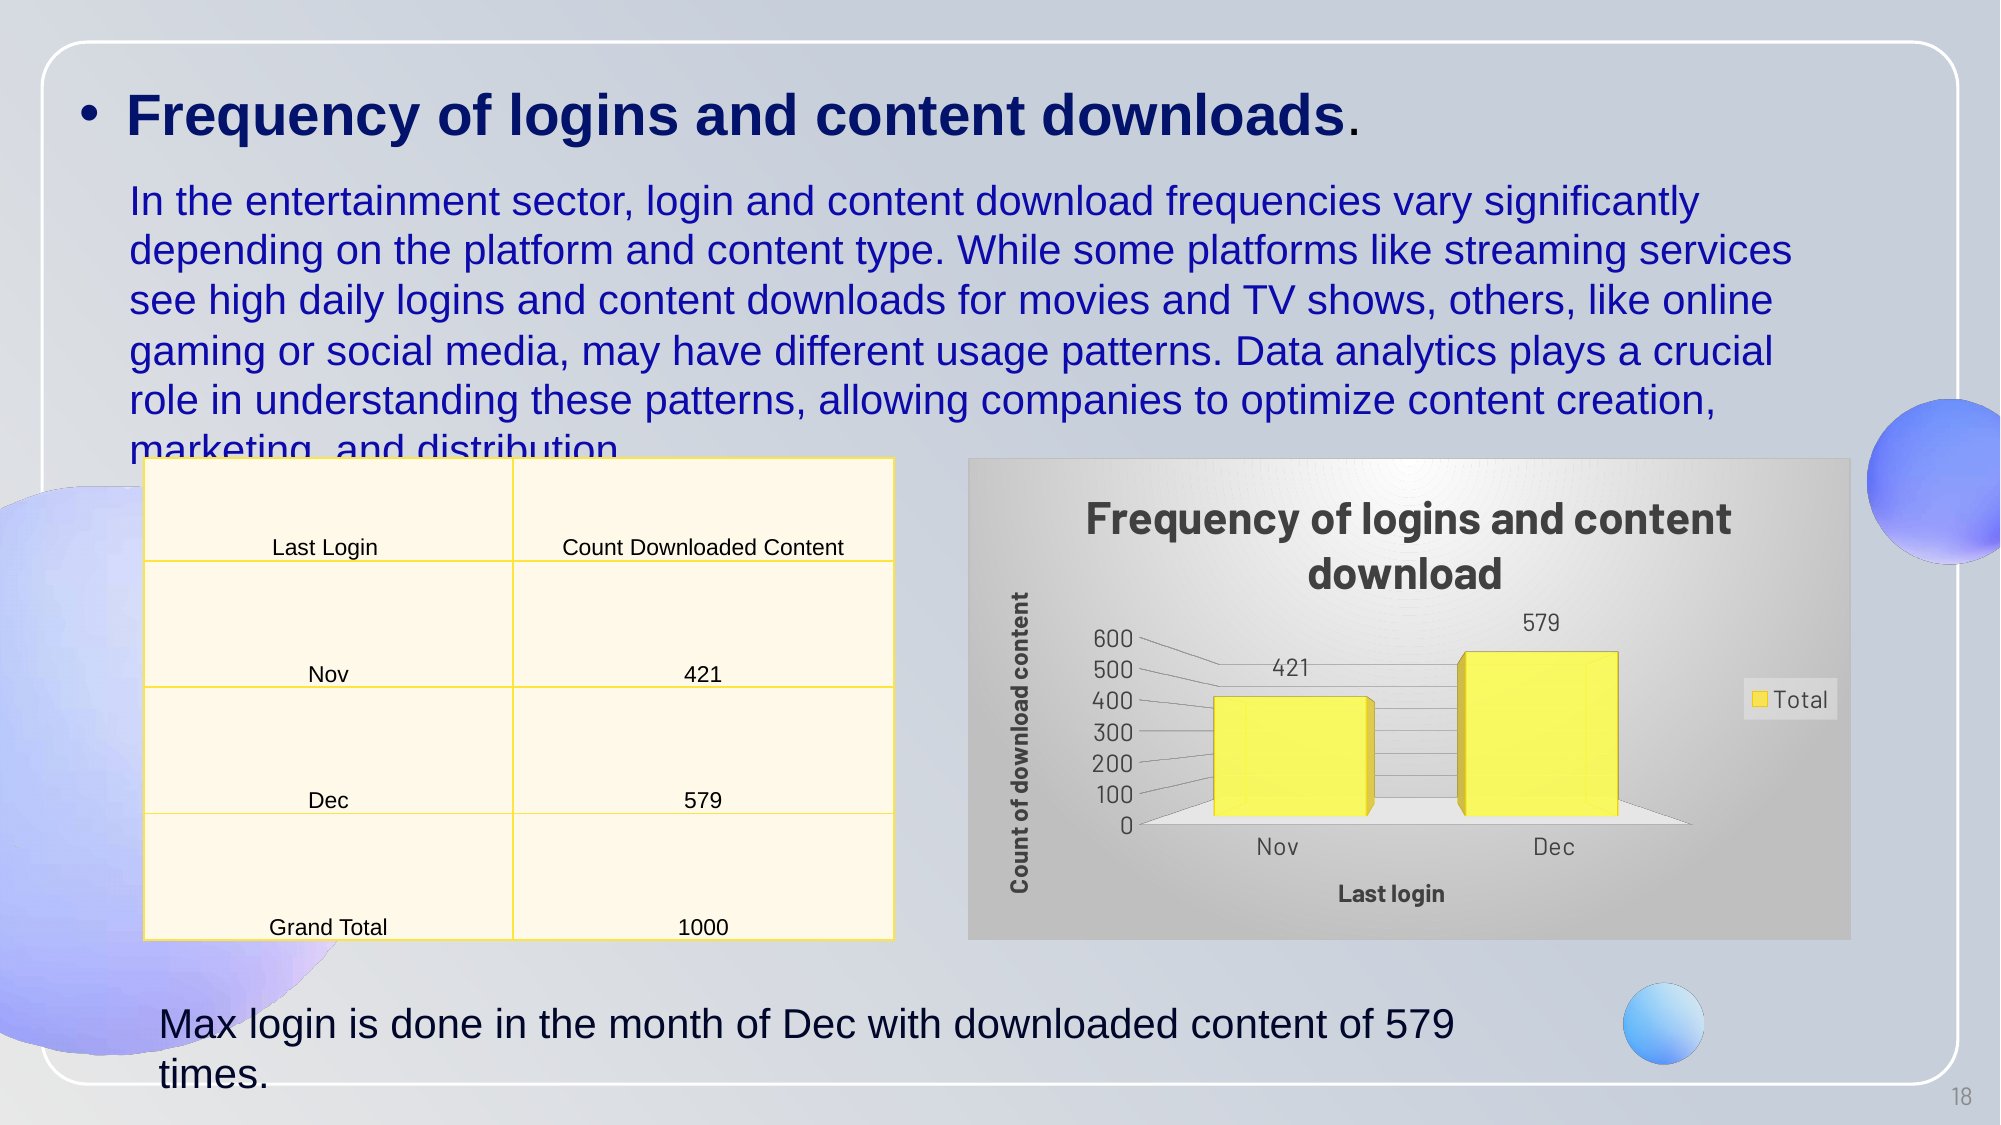

Frequency of logins and content downloads.
In the entertainment sector, login and content download frequencies vary significantly depending on the platform and content type. While some platforms like streaming services see high daily logins and content downloads for movies and TV shows, others, like online gaming or social media, may have different usage patterns. Data analytics plays a crucial role in understanding these patterns, allowing companies to optimize content creation, marketing, and distribution
| Last Login | Count Downloaded Content |
| --- | --- |
| Nov | 421 |
| Dec | 579 |
| Grand Total | 1000 |

[unsupported chart]

Max login is done in the month of Dec with downloaded content of 579 times.
18